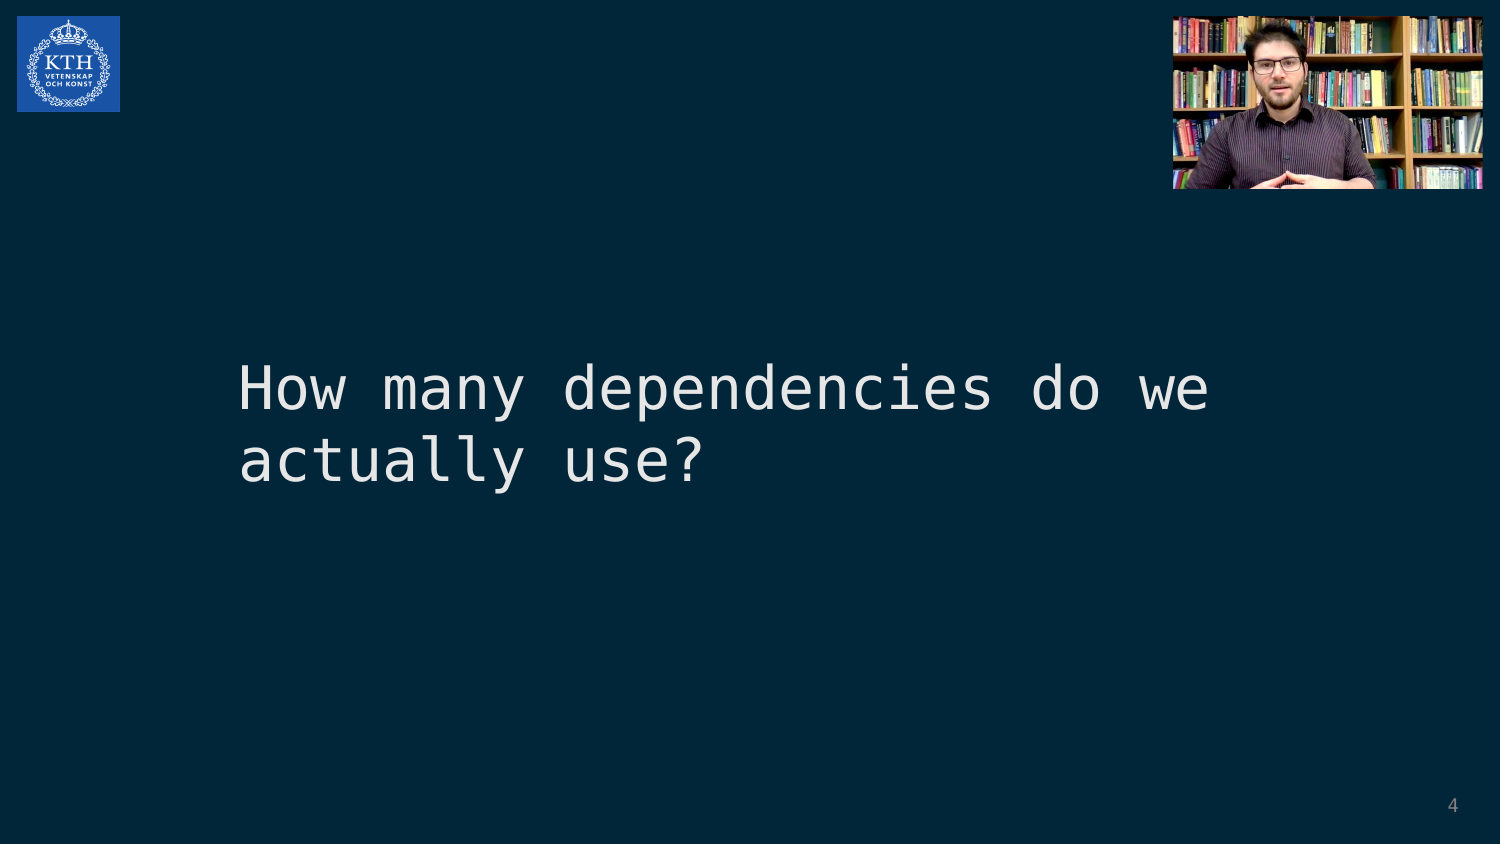

How many dependencies do we actually use?
4